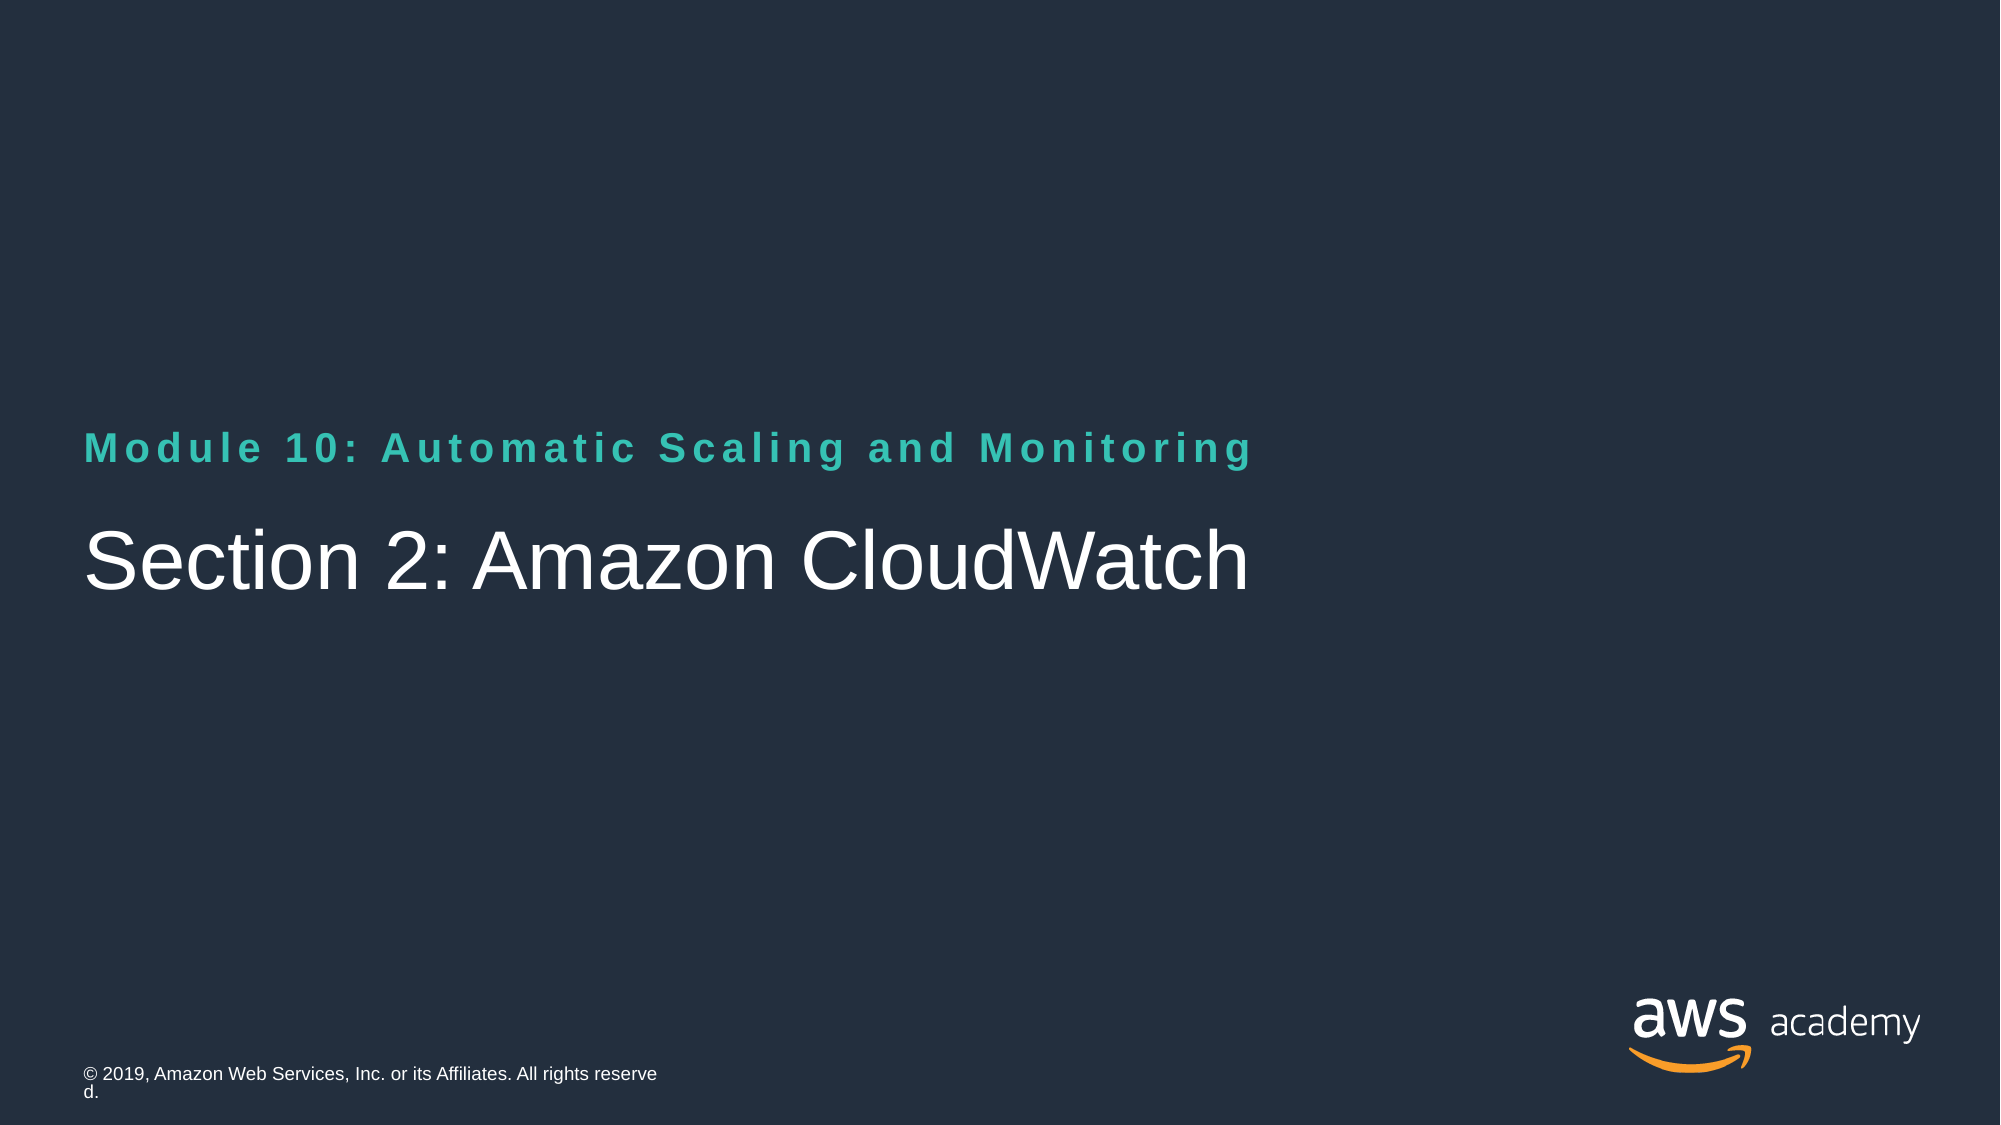

Module 10: Automatic Scaling and Monitoring
# Section 2: Amazon CloudWatch
© 2019, Amazon Web Services, Inc. or its Affiliates. All rights reserved.